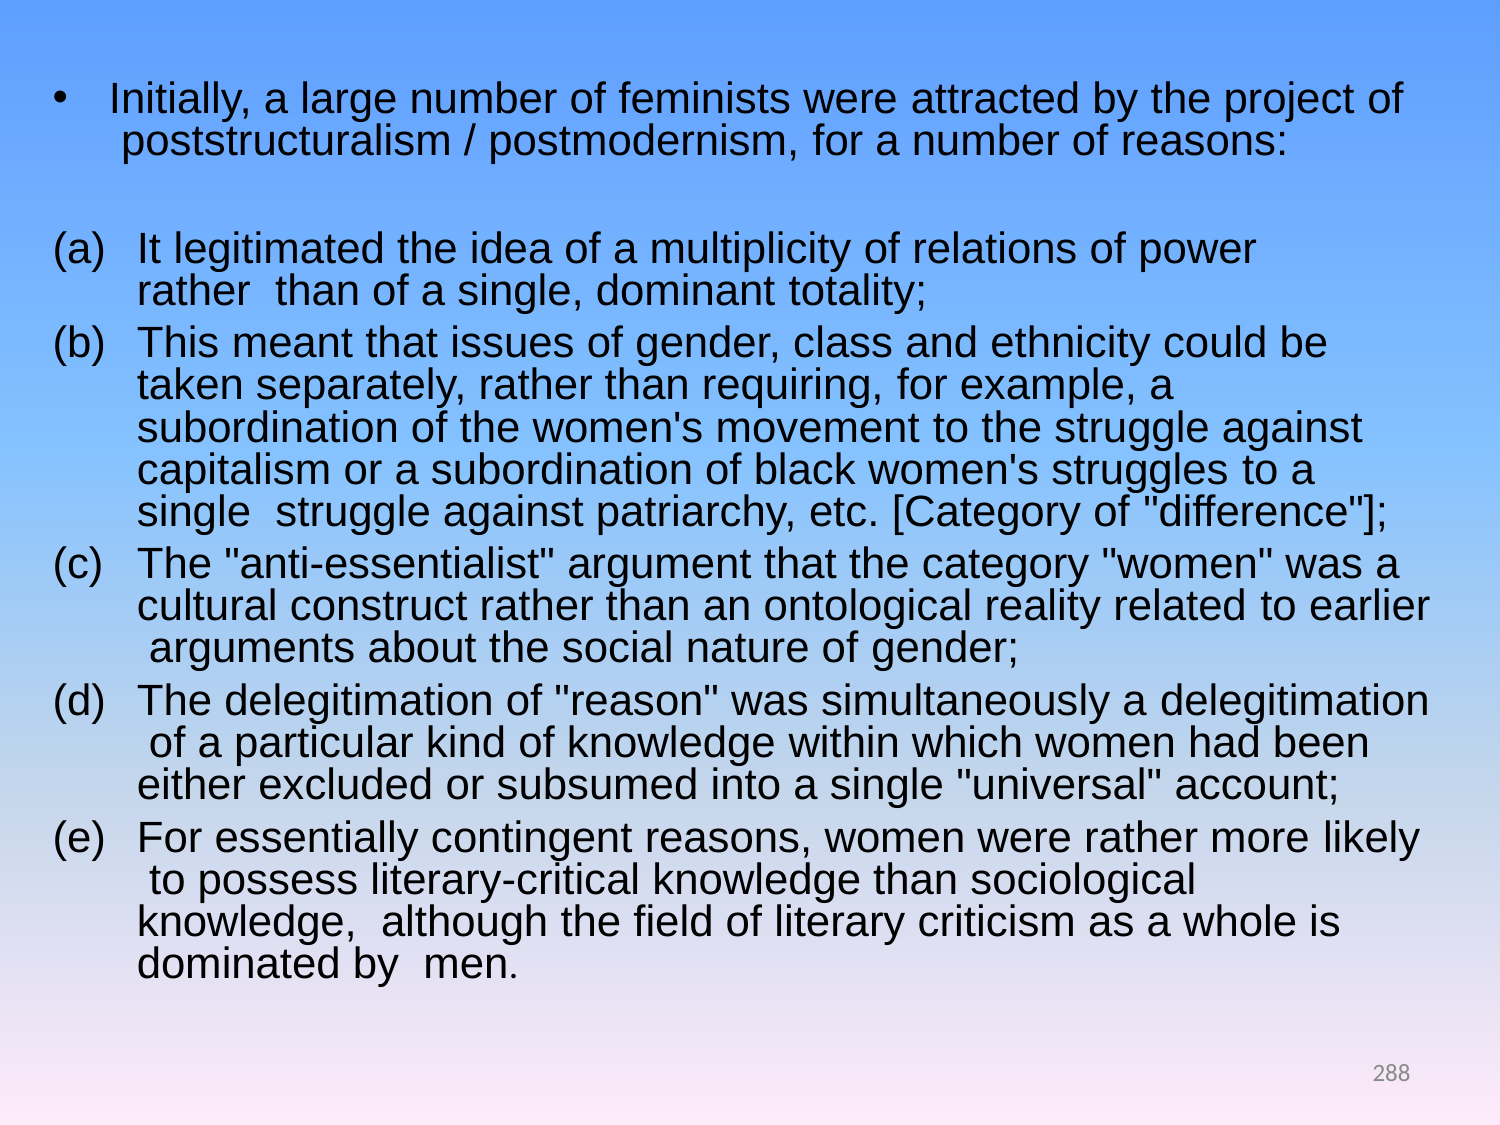

Initially, a large number of feminists were attracted by the project of  poststructuralism / postmodernism, for a number of reasons:

It legitimated the idea of a multiplicity of relations of power rather  than of a single, dominant totality;
This meant that issues of gender, class and ethnicity could be  taken separately, rather than requiring, for example, a  subordination of the women's movement to the struggle against  capitalism or a subordination of black women's struggles to a single  struggle against patriarchy, etc. [Category of "difference"];
The "anti-essentialist" argument that the category "women" was a  cultural construct rather than an ontological reality related to earlier  arguments about the social nature of gender;
The delegitimation of "reason" was simultaneously a delegitimation  of a particular kind of knowledge within which women had been  either excluded or subsumed into a single "universal" account;
For essentially contingent reasons, women were rather more likely  to possess literary-critical knowledge than sociological knowledge,  although the field of literary criticism as a whole is dominated by  men.
288